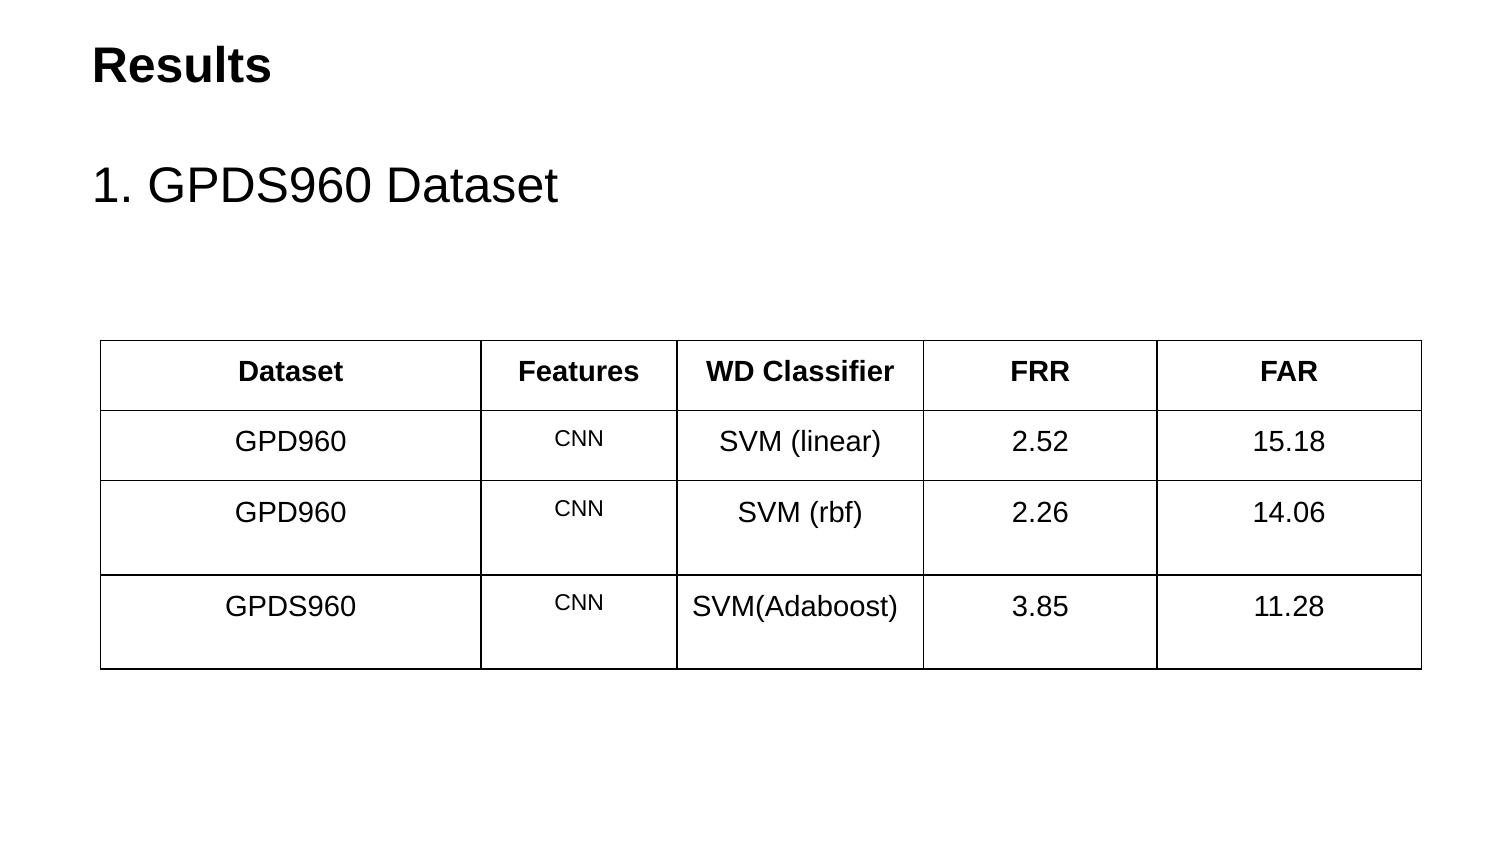

# Results

1. GPDS960 Dataset

| Dataset | Features | WD Classifier | FRR | FAR |
| --- | --- | --- | --- | --- |
| GPD960 | CNN | SVM (linear) | 2.52 | 15.18 |
| GPD960 | CNN | SVM (rbf) | 2.26 | 14.06 |
| GPDS960 | CNN | SVM(Adaboost) | 3.85 | 11.28 |